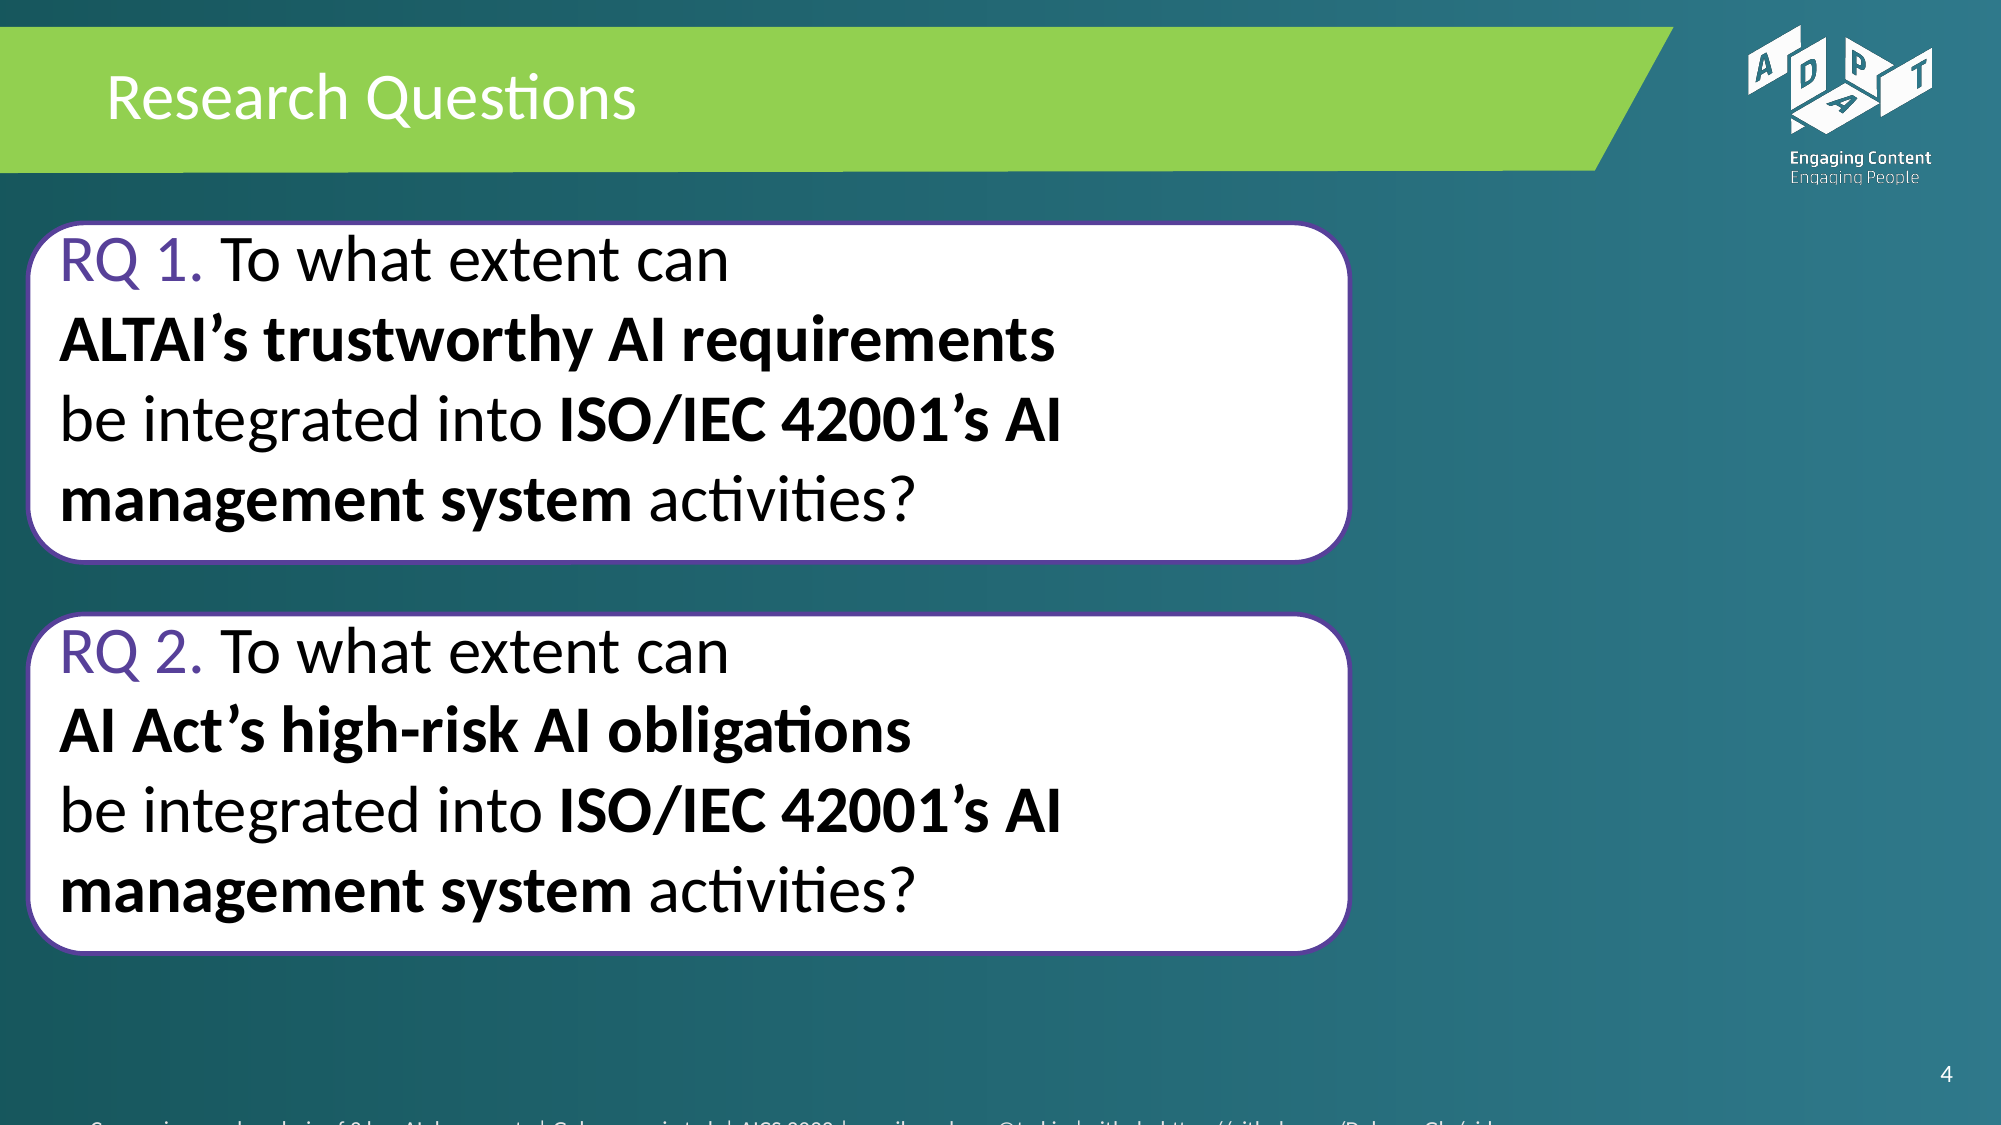

# Research Questions
RQ 1. To what extent can
ALTAI’s trustworthy AI requirements
be integrated into ISO/IEC 42001’s AI management system activities?

RQ 2. To what extent can
AI Act’s high-risk AI obligations
be integrated into ISO/IEC 42001’s AI management system activities?

4